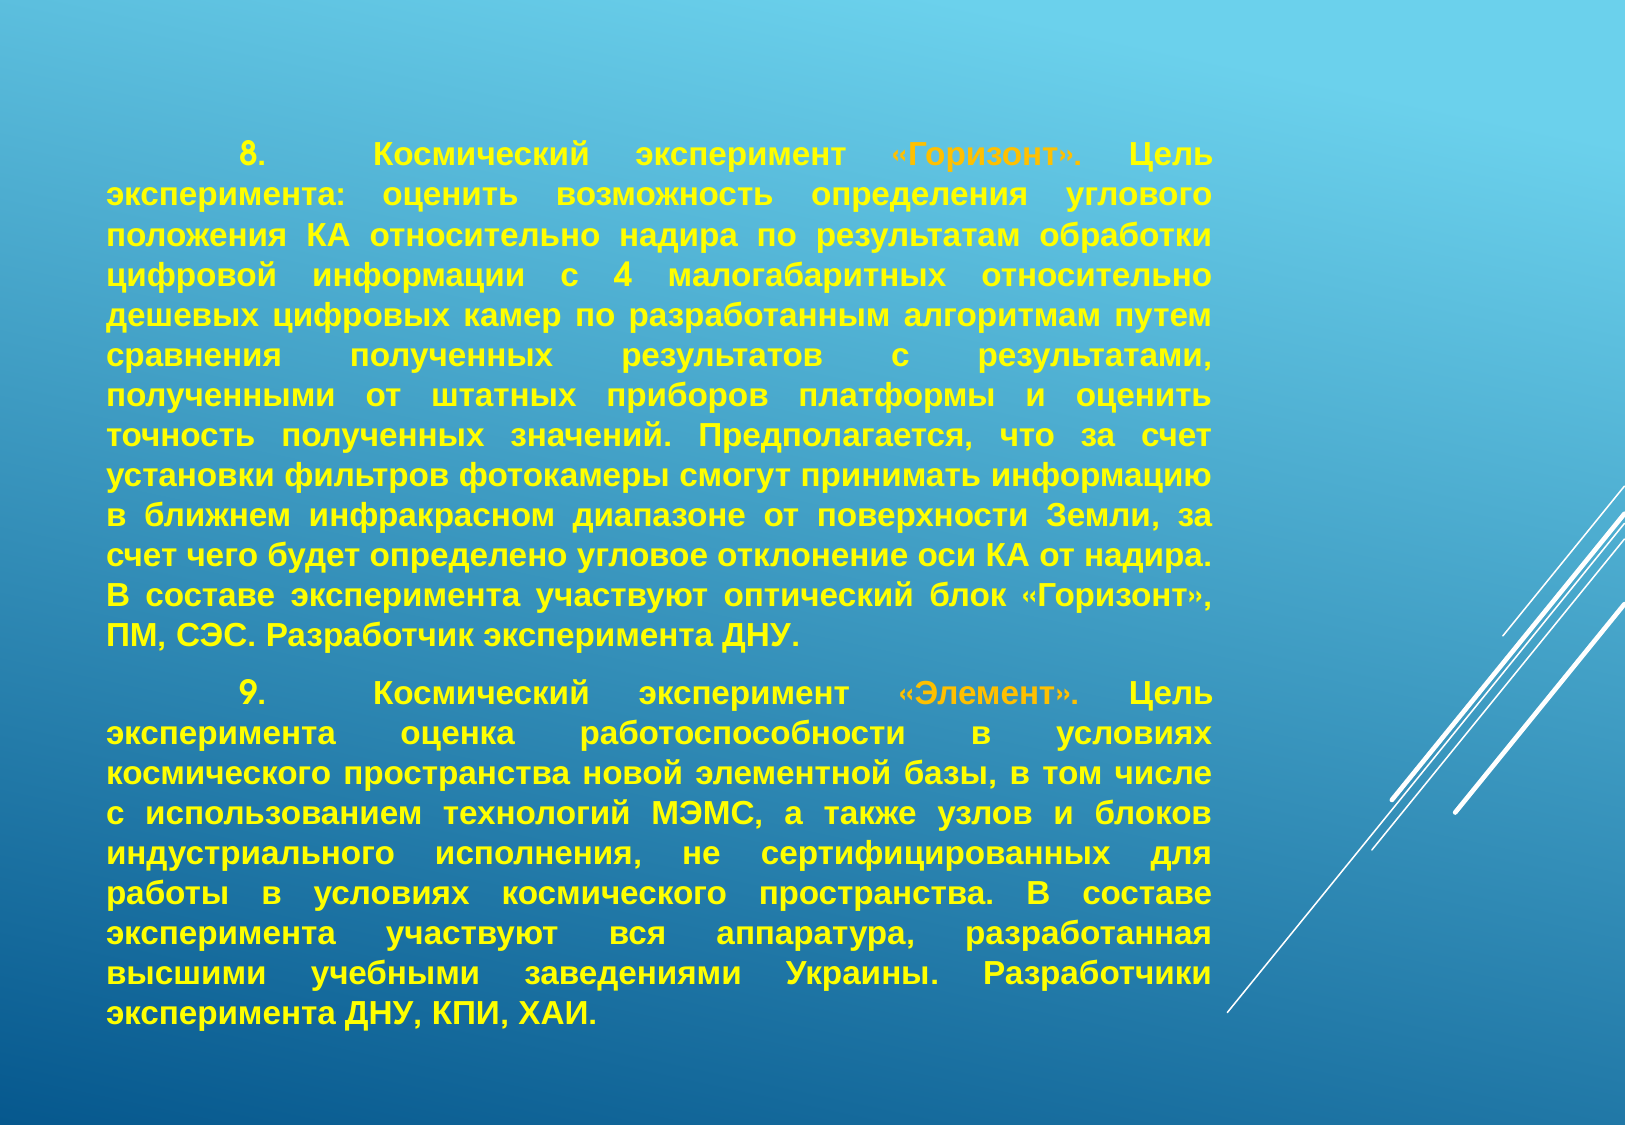

#
	8.	Космический эксперимент «Горизонт». Цель эксперимента: оценить возможность определения углового положения КА относительно надира по результатам обработки цифровой информации с 4 малогабаритных относительно дешевых цифровых камер по разработанным алгоритмам путем сравнения полученных результатов с результатами, полученными от штатных приборов платформы и оценить точность полученных значений. Предполагается, что за счет установки фильтров фотокамеры смогут принимать информацию в ближнем инфракрасном диапазоне от поверхности Земли, за счет чего будет определено угловое отклонение оси КА от надира. В составе эксперимента участвуют оптический блок «Горизонт», ПМ, СЭС. Разработчик эксперимента ДНУ.
	9.	Космический эксперимент «Элемент». Цель эксперимента оценка работоспособности в условиях космического пространства новой элементной базы, в том числе с использованием технологий МЭМС, а также узлов и блоков индустриального исполнения, не сертифицированных для работы в условиях космического пространства. В составе эксперимента участвуют вся аппаратура, разработанная высшими учебными заведениями Украины. Разработчики эксперимента ДНУ, КПИ, ХАИ.